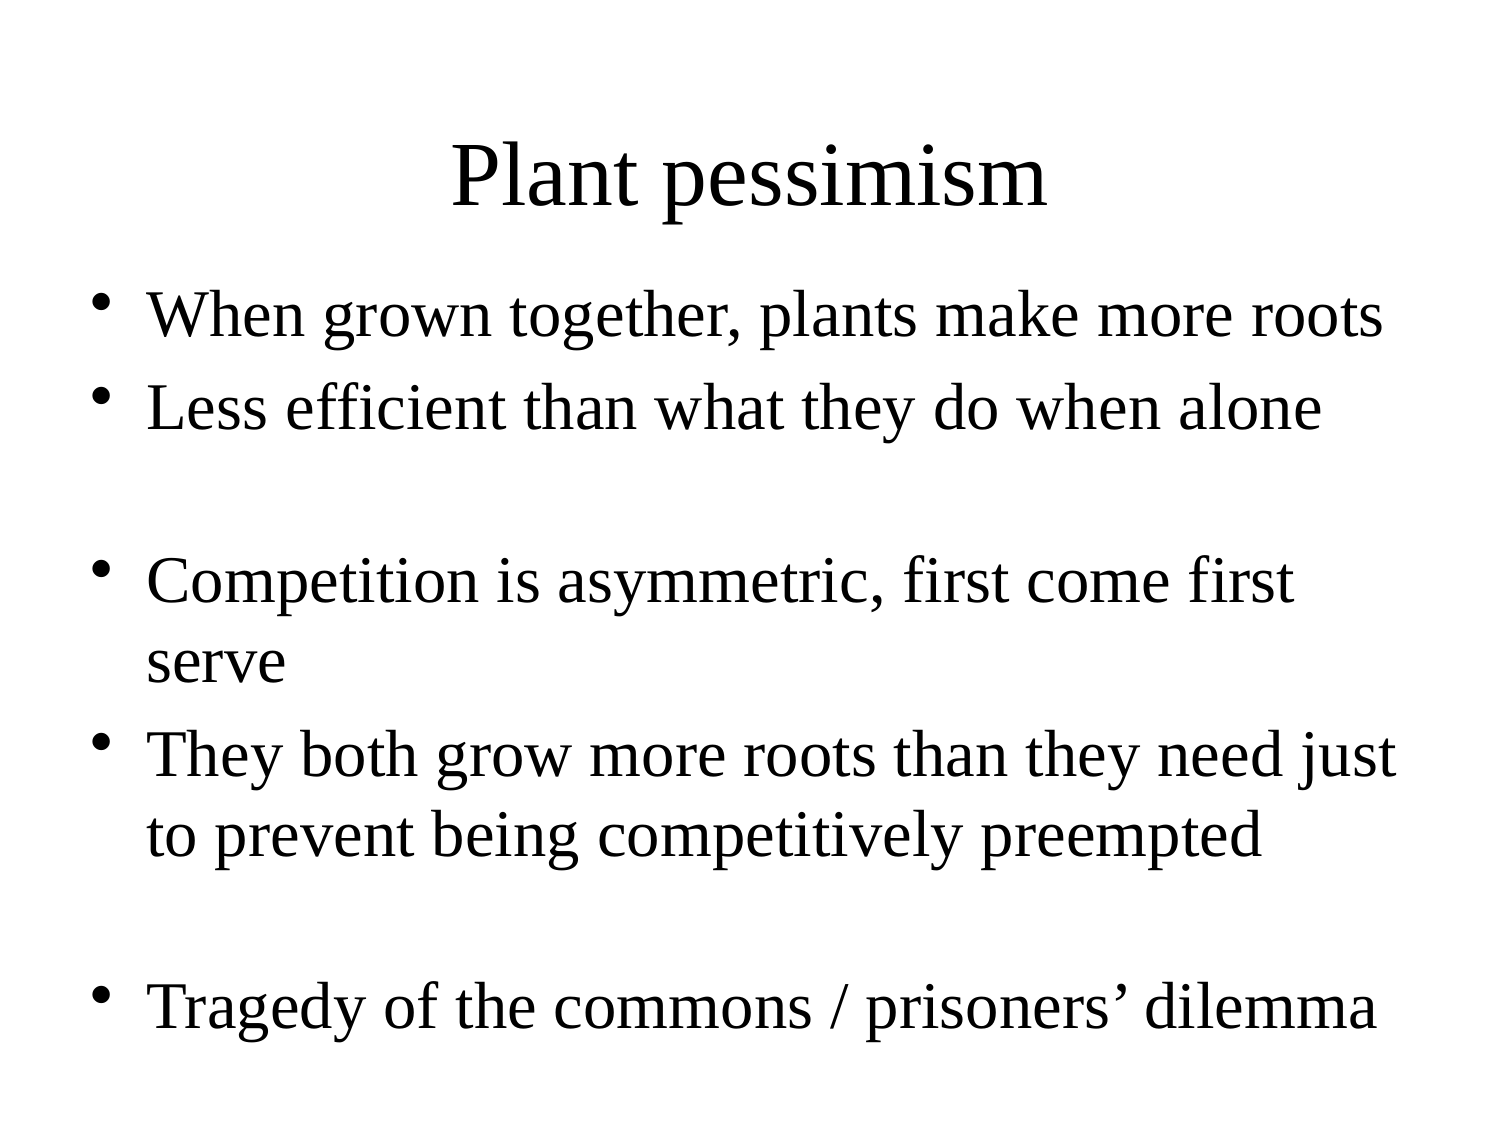

# Plant pessimism
When grown together, plants make more roots
Less efficient than what they do when alone

Competition is asymmetric, first come first serve
They both grow more roots than they need just to prevent being competitively preempted

Tragedy of the commons / prisoners’ dilemma